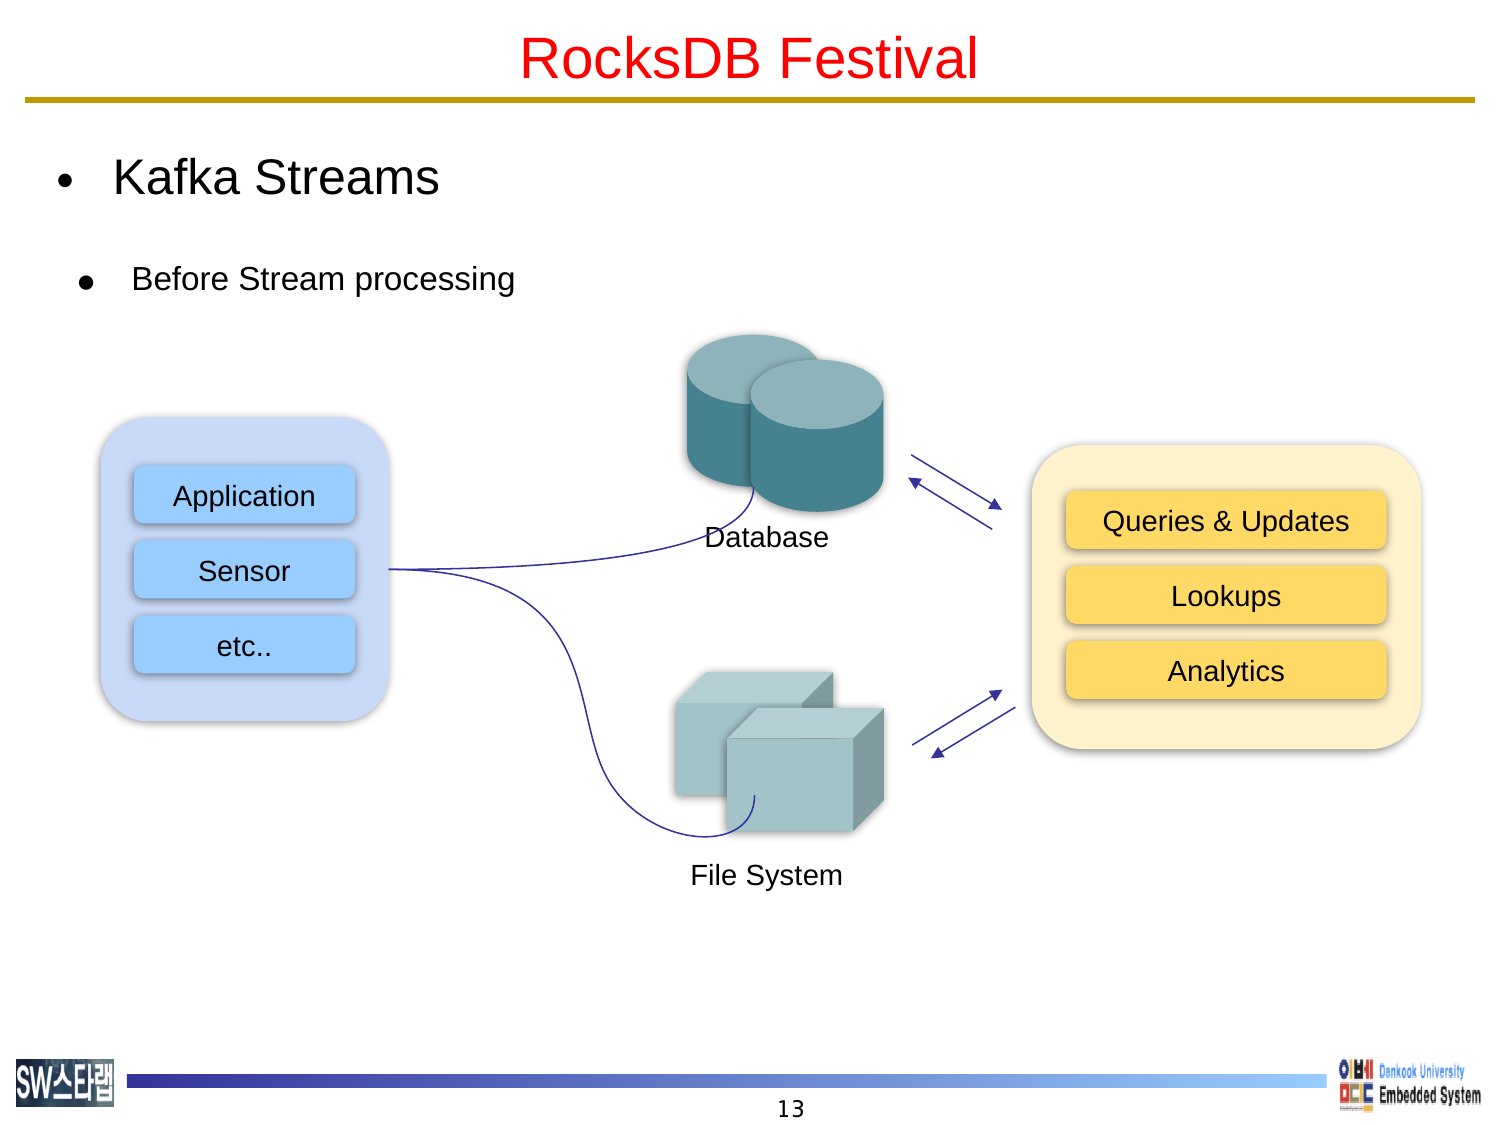

# RocksDB Festival
Kafka Streams
Before Stream processing

Application
Queries & Updates
Database
Sensor
Lookups
etc..
Analytics

File System
13